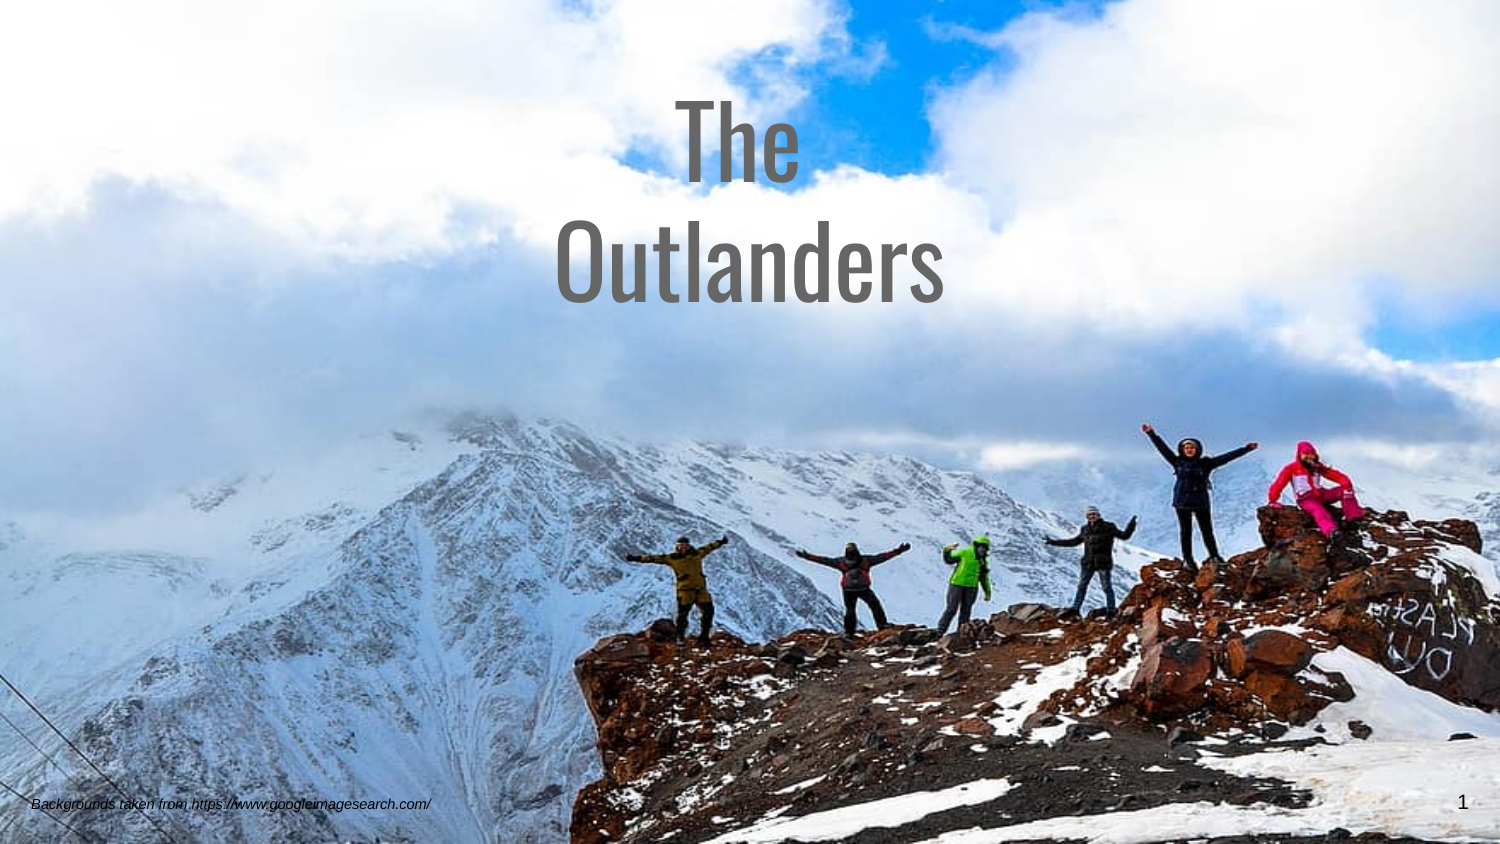

The
Outlanders

1
Backgrounds taken from https://www.googleimagesearch.com/